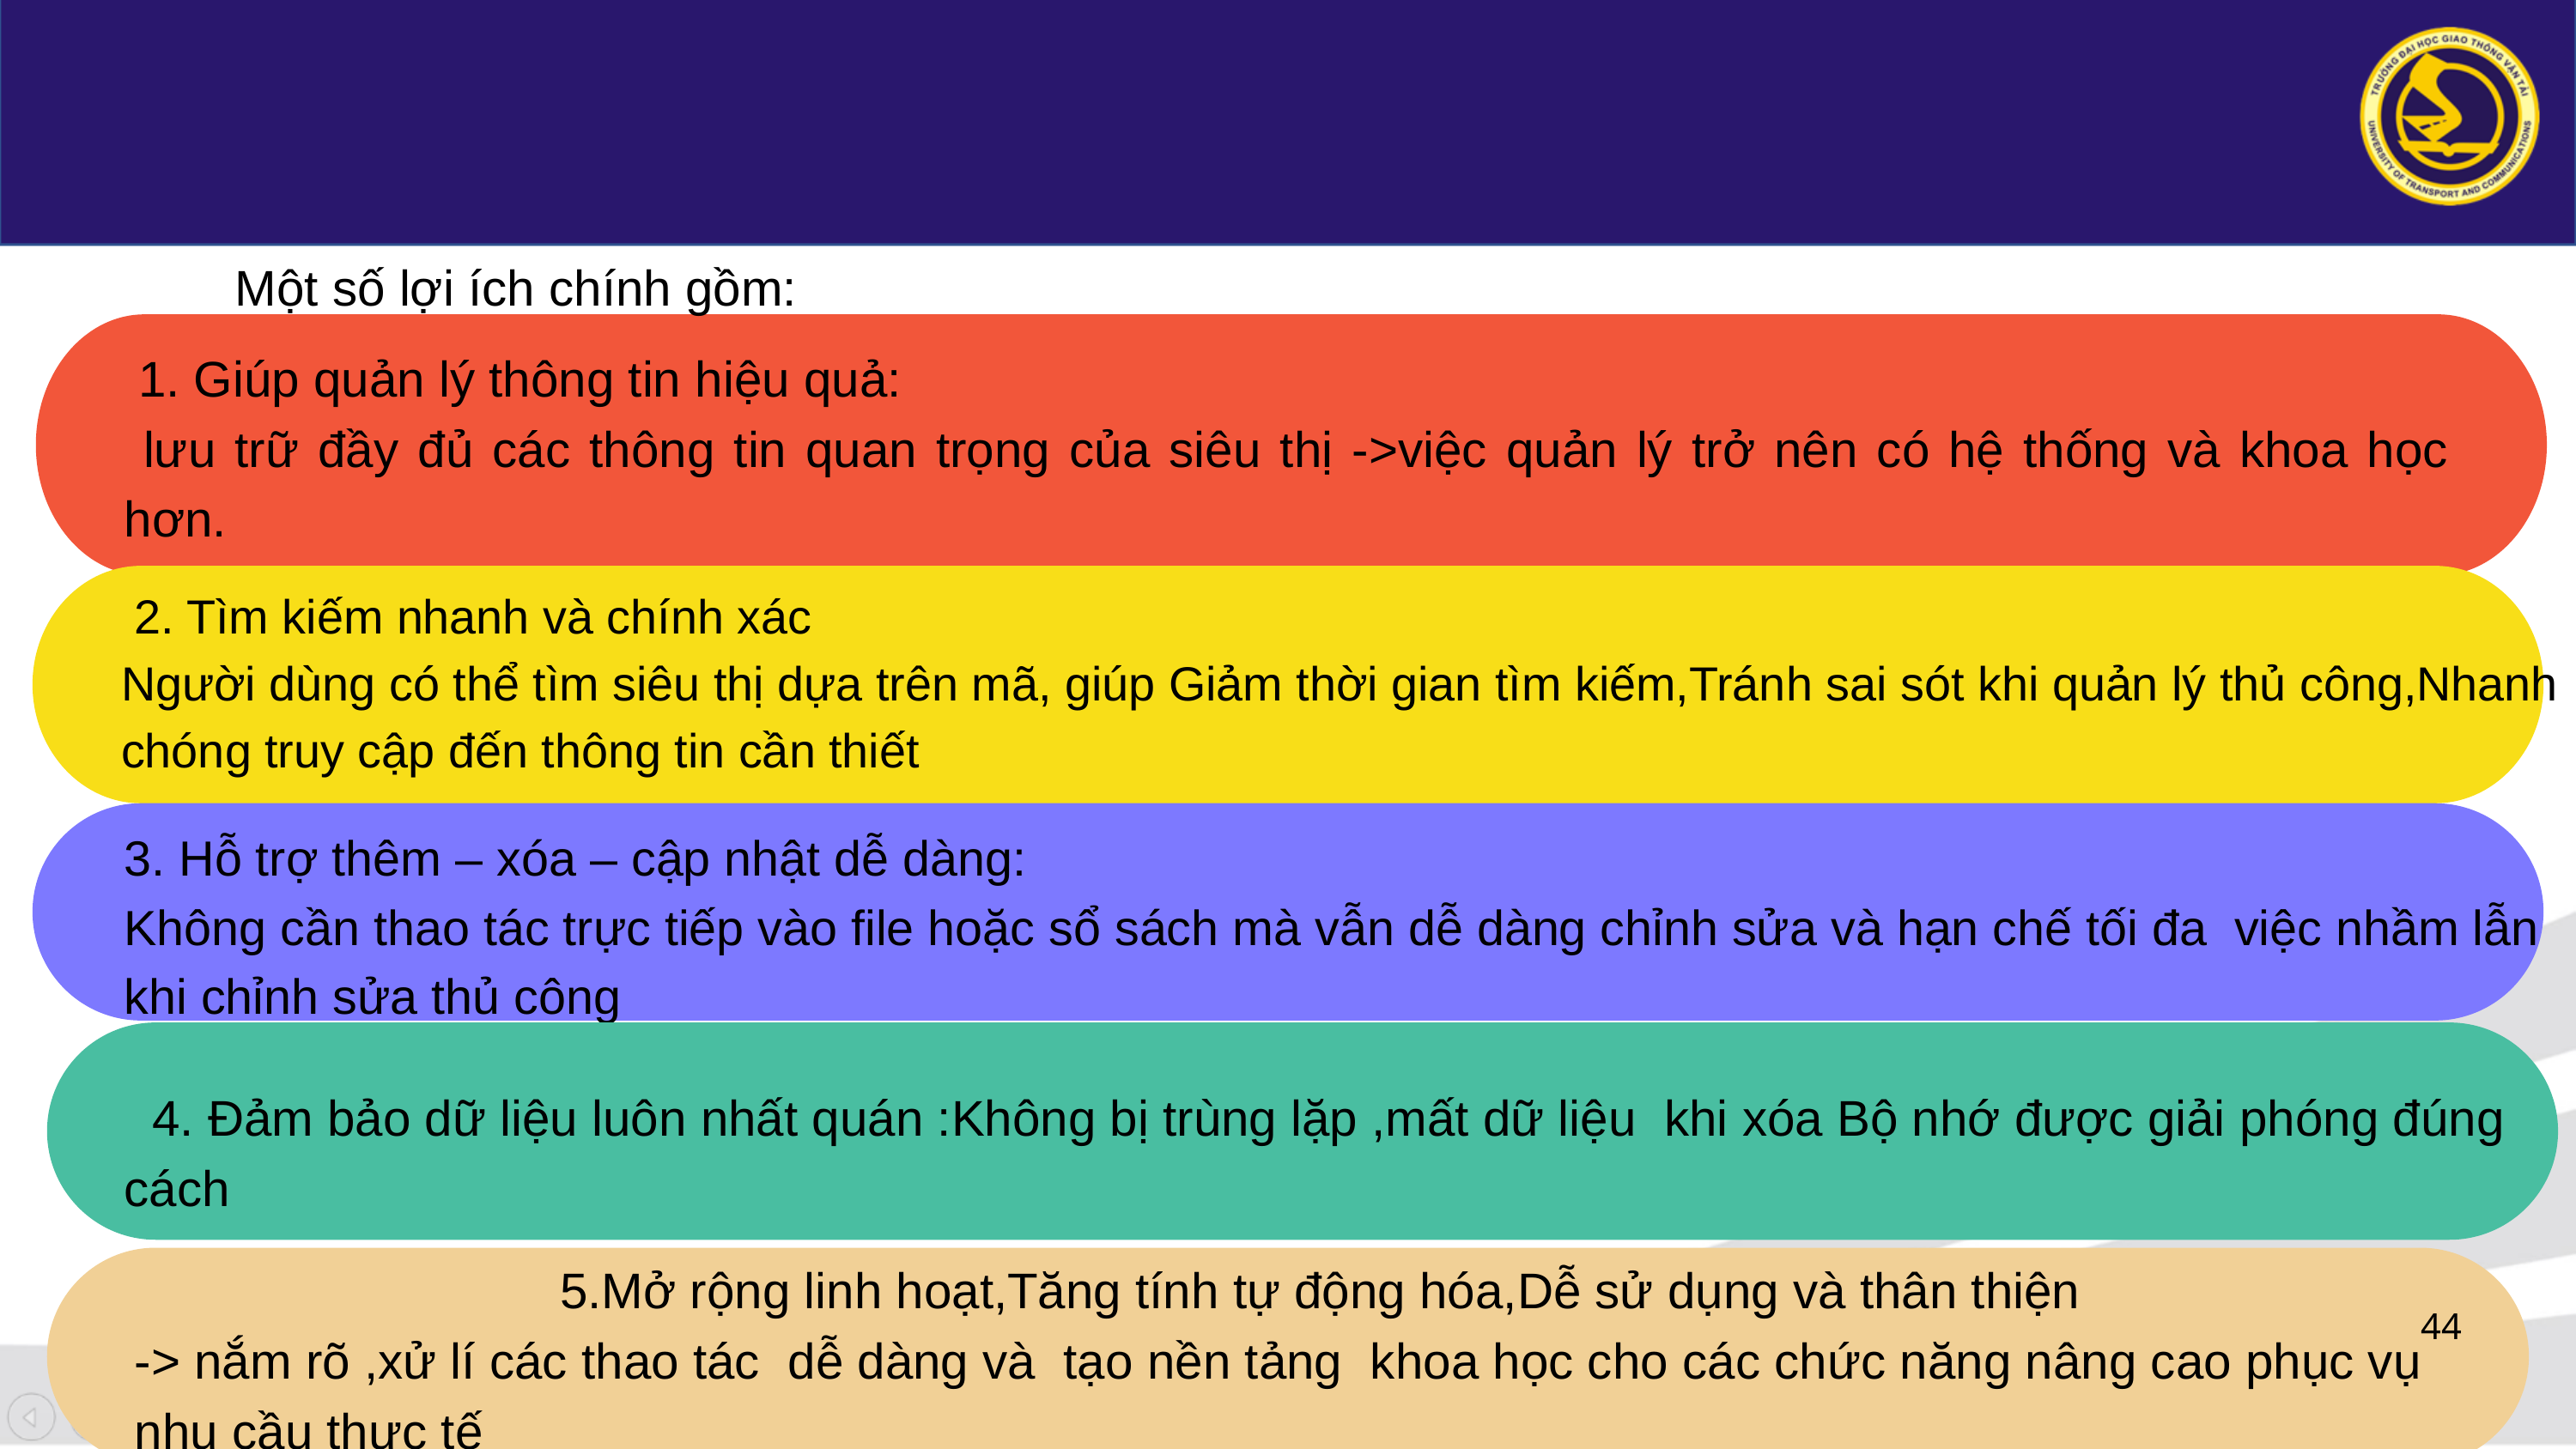

Một số lợi ích chính gồm:

 1. Giúp quản lý thông tin hiệu quả:
 lưu trữ đầy đủ các thông tin quan trọng của siêu thị ->việc quản lý trở nên có hệ thống và khoa học hơn.

 2. Tìm kiếm nhanh và chính xác
Người dùng có thể tìm siêu thị dựa trên mã, giúp Giảm thời gian tìm kiếm,Tránh sai sót khi quản lý thủ công,Nhanh chóng truy cập đến thông tin cần thiết

3. Hỗ trợ thêm – xóa – cập nhật dễ dàng:
Không cần thao tác trực tiếp vào file hoặc sổ sách mà vẫn dễ dàng chỉnh sửa và hạn chế tối đa  việc nhầm lẫn khi chỉnh sửa thủ công

  4. Đảm bảo dữ liệu luôn nhất quán :Không bị trùng lặp ,mất dữ liệu  khi xóa Bộ nhớ được giải phóng đúng cách

5.Mở rộng linh hoạt,Tăng tính tự động hóa,Dễ sử dụng và thân thiện
-> nắm rõ ,xử lí các thao tác  dễ dàng và  tạo nền tảng  khoa học cho các chức năng nâng cao phục vụ nhu cầu thực tế
44